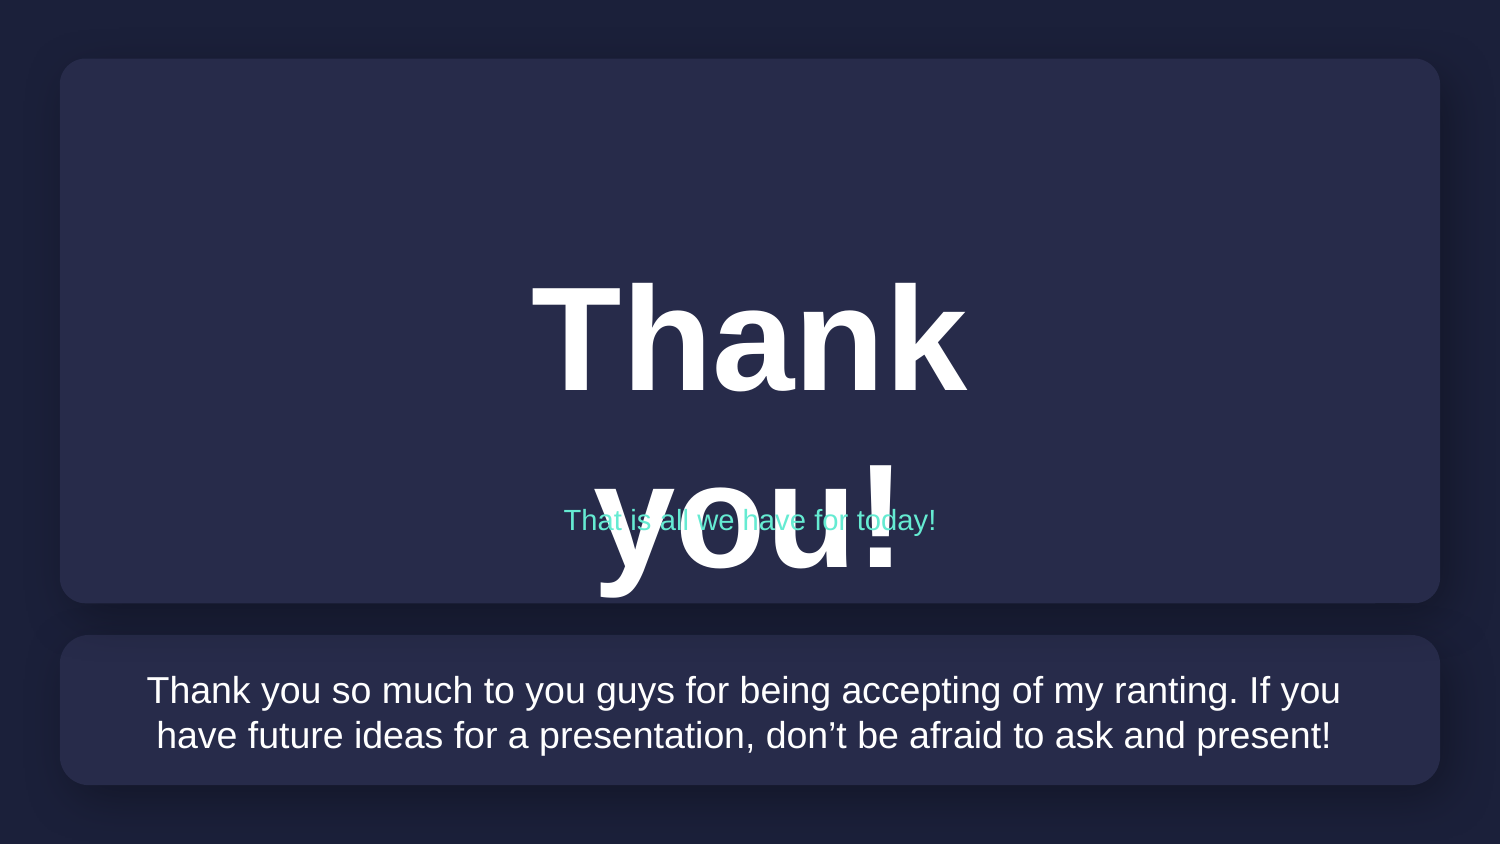

Thank you!
That is all we have for today!
# Thank you so much to you guys for being accepting of my ranting. If you have future ideas for a presentation, don’t be afraid to ask and present!